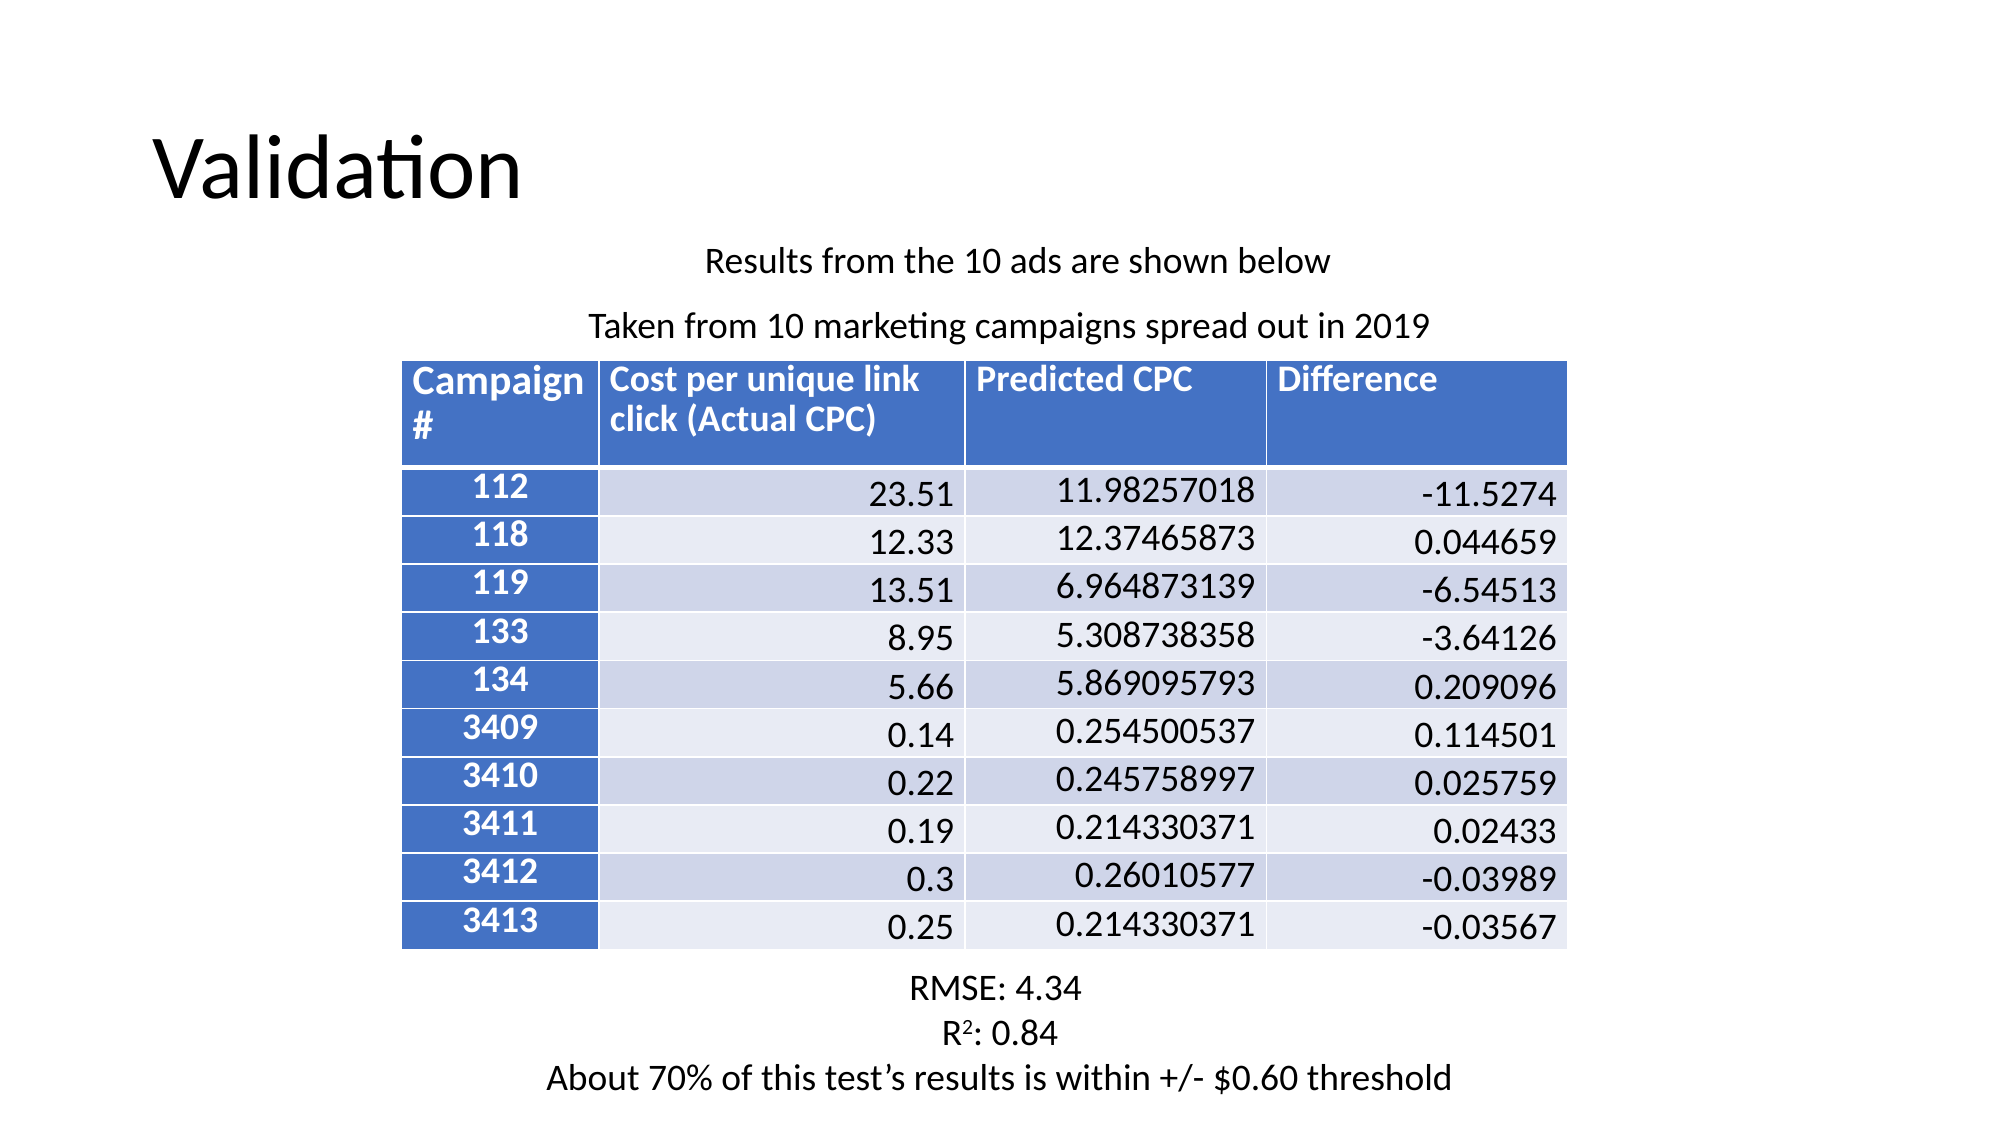

# Validation
Results from the 10 ads are shown below
Taken from 10 marketing campaigns spread out in 2019
| Campaign # | Cost per unique link click (Actual CPC) | Predicted CPC | Difference |
| --- | --- | --- | --- |
| 112 | 23.51 | 11.98257018 | -11.5274 |
| 118 | 12.33 | 12.37465873 | 0.044659 |
| 119 | 13.51 | 6.964873139 | -6.54513 |
| 133 | 8.95 | 5.308738358 | -3.64126 |
| 134 | 5.66 | 5.869095793 | 0.209096 |
| 3409 | 0.14 | 0.254500537 | 0.114501 |
| 3410 | 0.22 | 0.245758997 | 0.025759 |
| 3411 | 0.19 | 0.214330371 | 0.02433 |
| 3412 | 0.3 | 0.26010577 | -0.03989 |
| 3413 | 0.25 | 0.214330371 | -0.03567 |
RMSE: 4.34
R2: 0.84
About 70% of this test’s results is within +/- $0.60 threshold